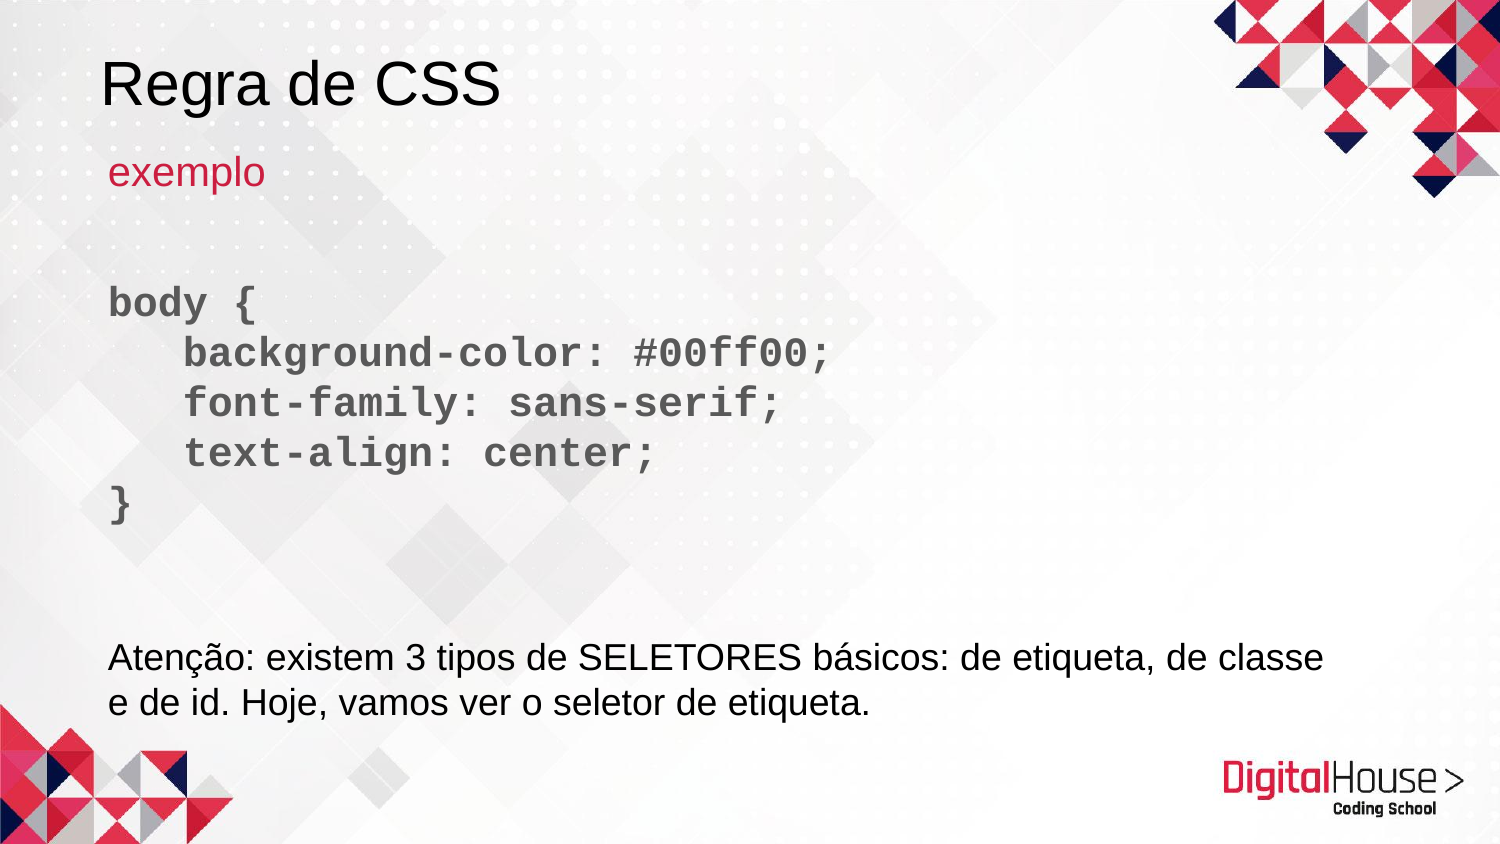

# Regra de CSS
exemplo
body {
background-color: #00ff00;
font-family: sans-serif;
text-align: center;
}

Atenção: existem 3 tipos de SELETORES básicos: de etiqueta, de classe e de id. Hoje, vamos ver o seletor de etiqueta.

.